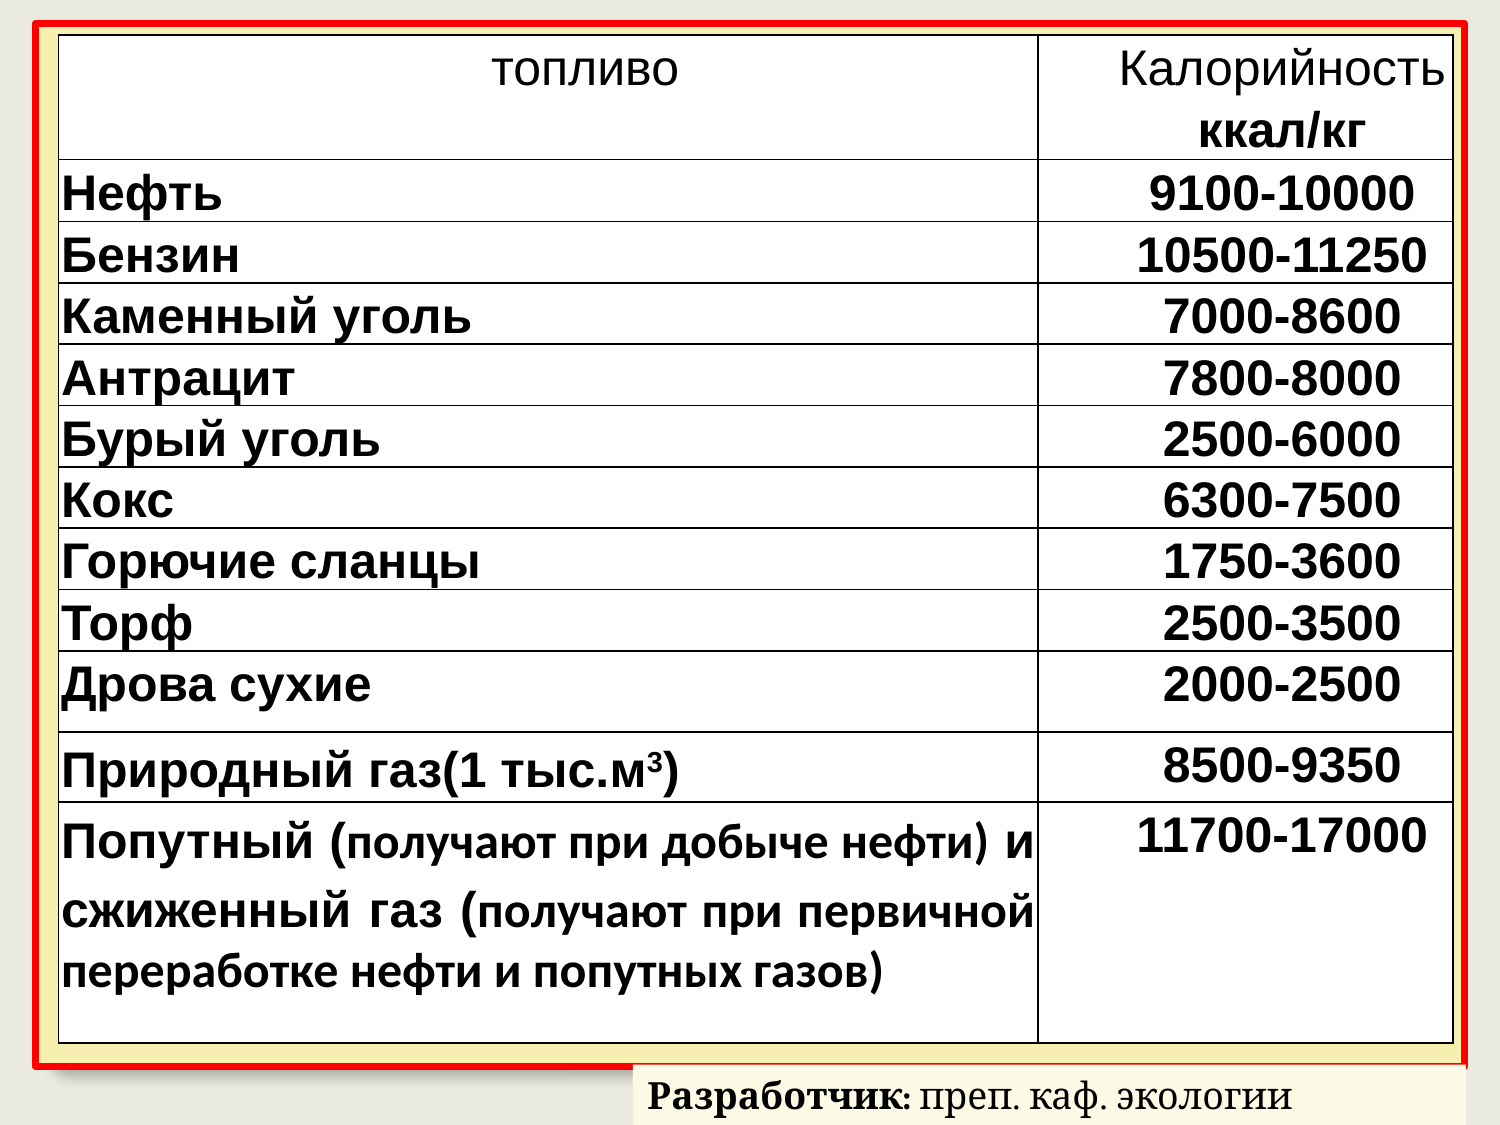

| топливо | Калорийность ккал/кг |
| --- | --- |
| Нефть | 9100-10000 |
| Бензин | 10500-11250 |
| Каменный уголь | 7000-8600 |
| Антрацит | 7800-8000 |
| Бурый уголь | 2500-6000 |
| Кокс | 6300-7500 |
| Горючие сланцы | 1750-3600 |
| Торф | 2500-3500 |
| Дрова сухие | 2000-2500 |
| Природный газ(1 тыс.м3) | 8500-9350 |
| Попутный (получают при добыче нефти) и сжиженный газ (получают при первичной переработке нефти и попутных газов) | 11700-17000 |
Разработчик: преп. каф. экологии  Кирвель П.И.